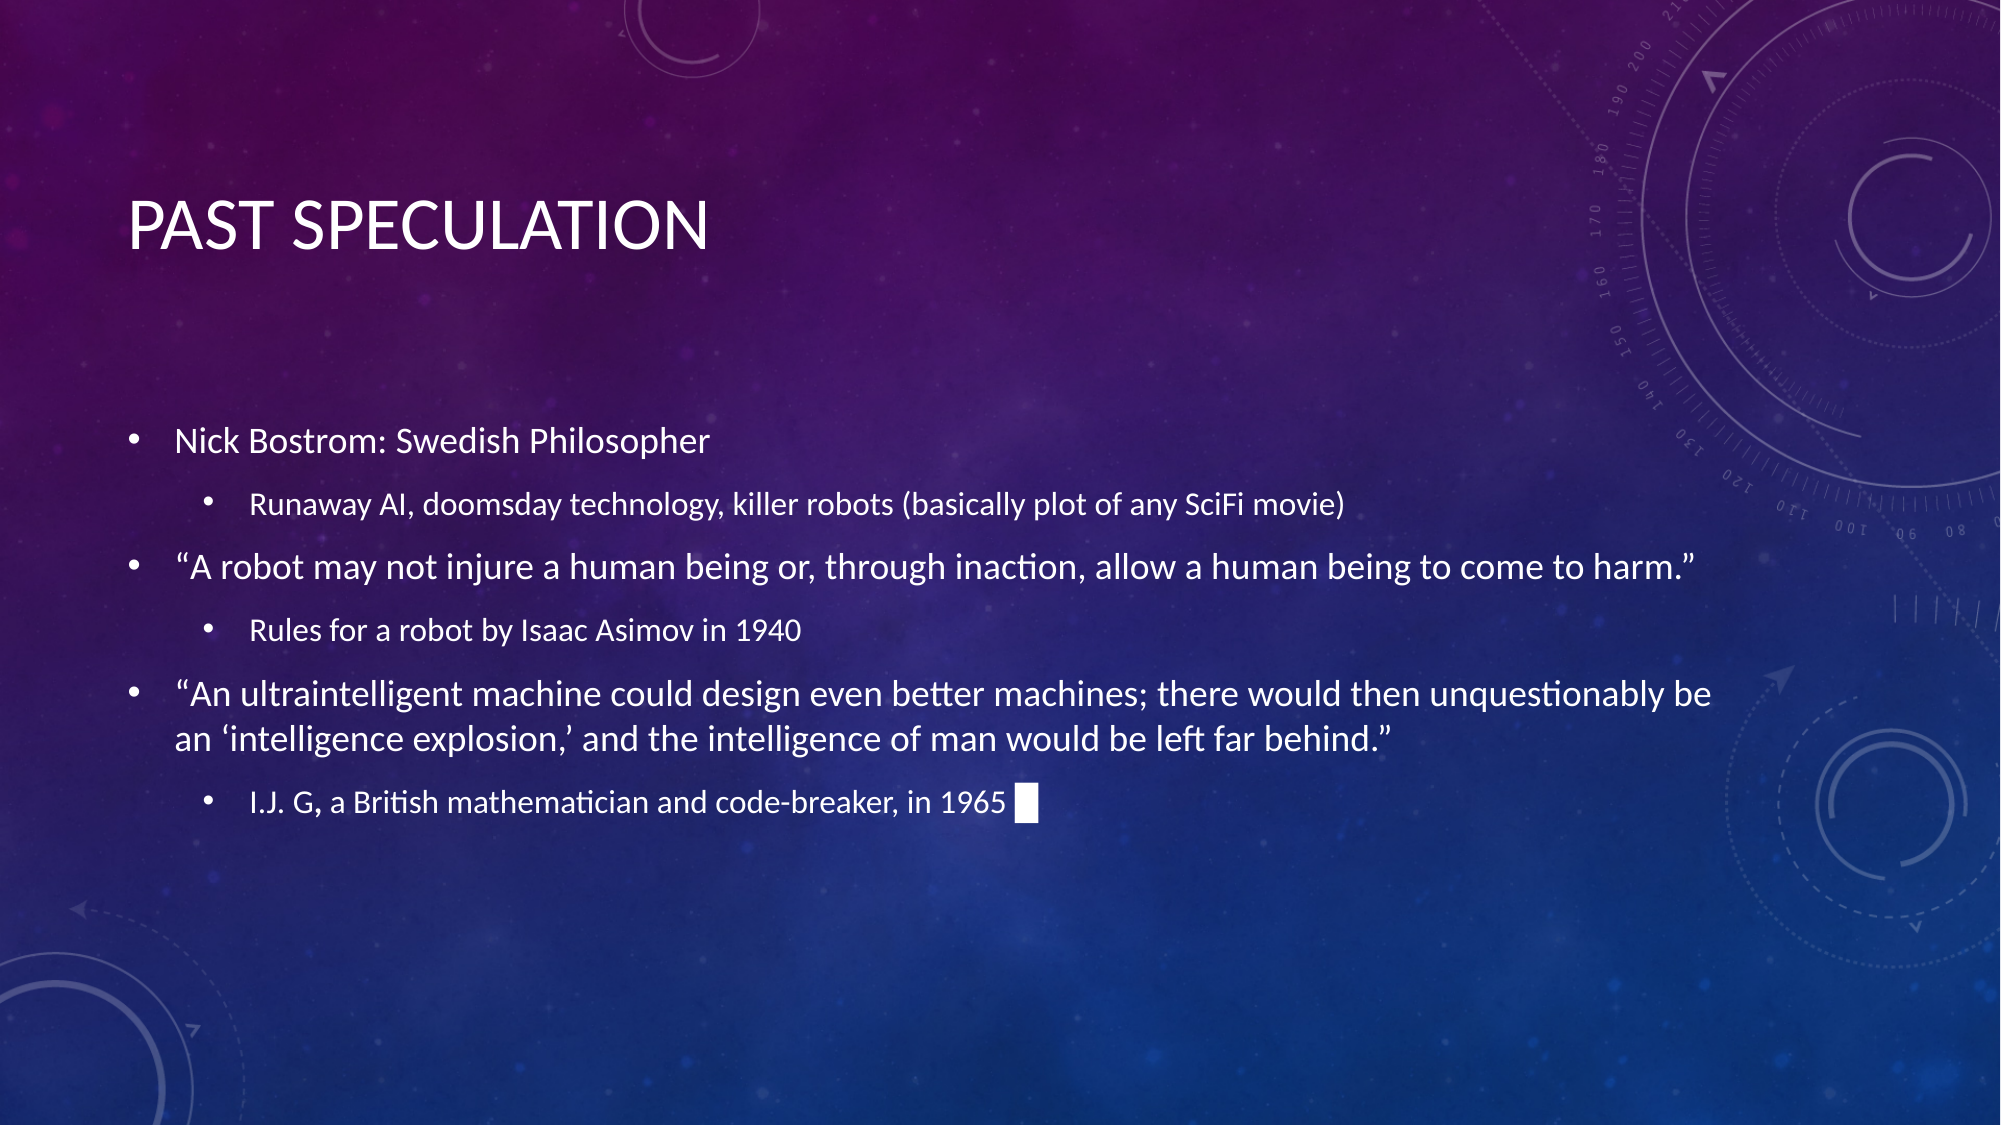

# Past Speculation
Nick Bostrom: Swedish Philosopher
Runaway AI, doomsday technology, killer robots (basically plot of any SciFi movie)
“A robot may not injure a human being or, through inaction, allow a human being to come to harm.”
Rules for a robot by Isaac Asimov in 1940
“An ultraintelligent machine could design even better machines; there would then unquestionably be an ‘intelligence explosion,’ and the intelligence of man would be left far behind.”
I.J. G, a British mathematician and code-breaker, in 1965 █